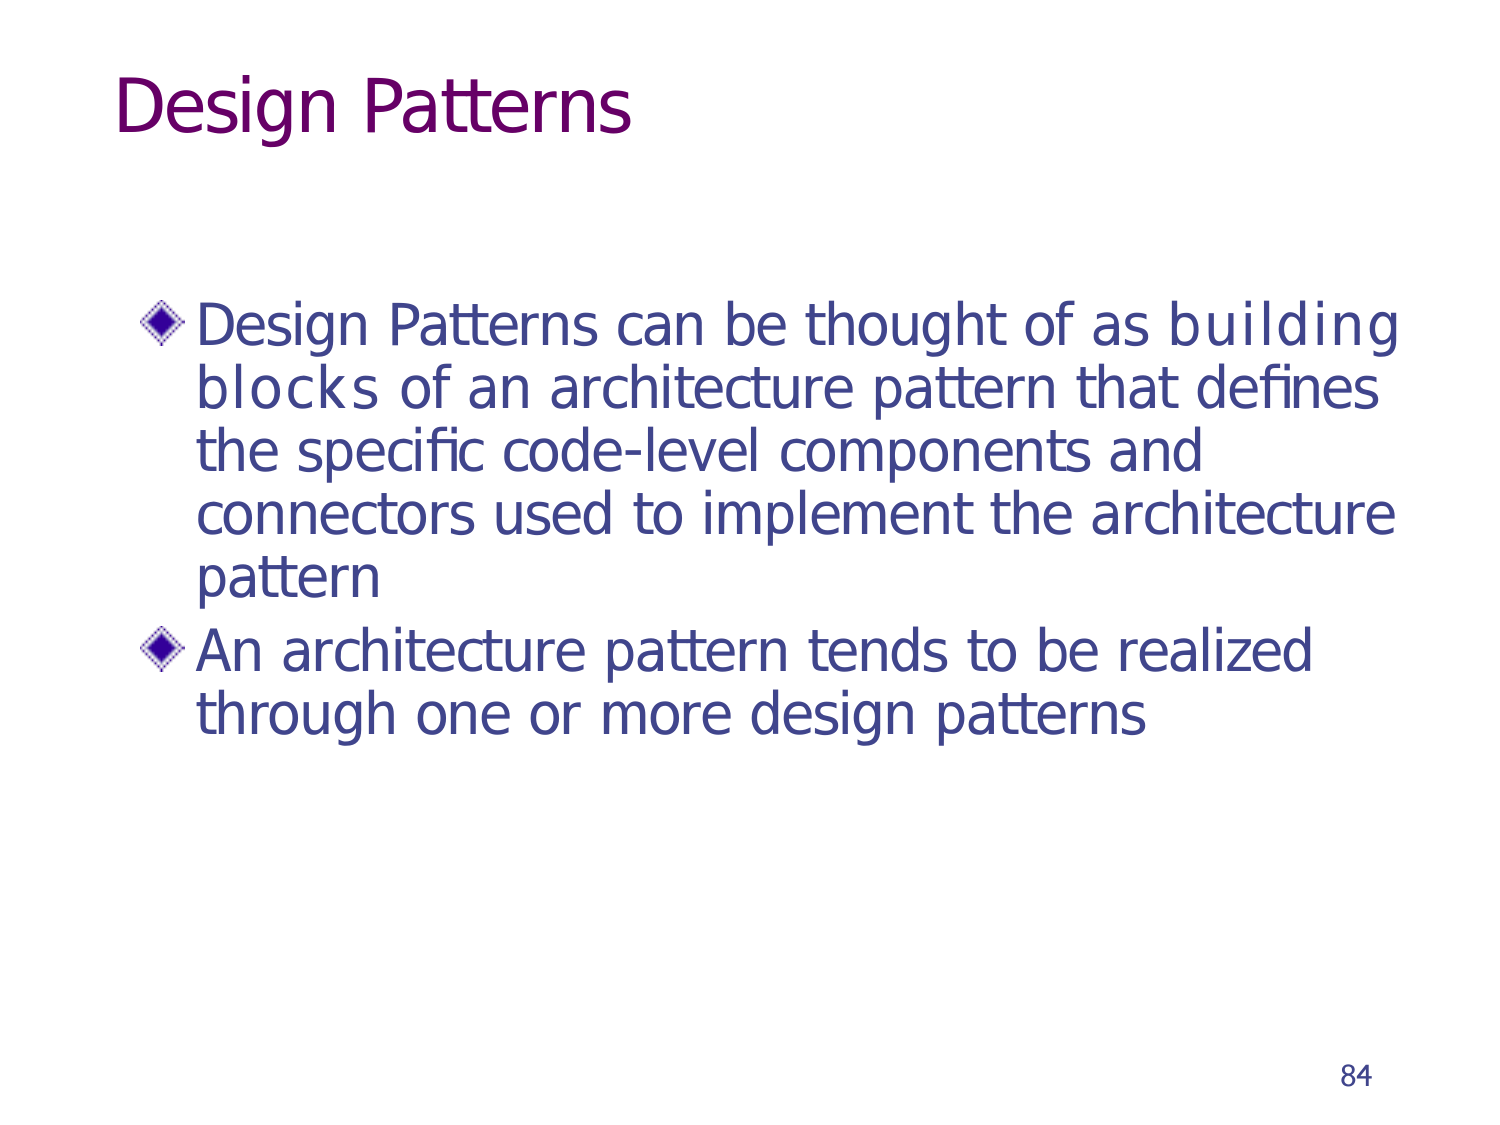

# Design Patterns
Design Patterns can be thought of as building blocks of an architecture pattern that defines the specific code-level components and connectors used to implement the architecture pattern
An architecture pattern tends to be realized through one or more design patterns
84